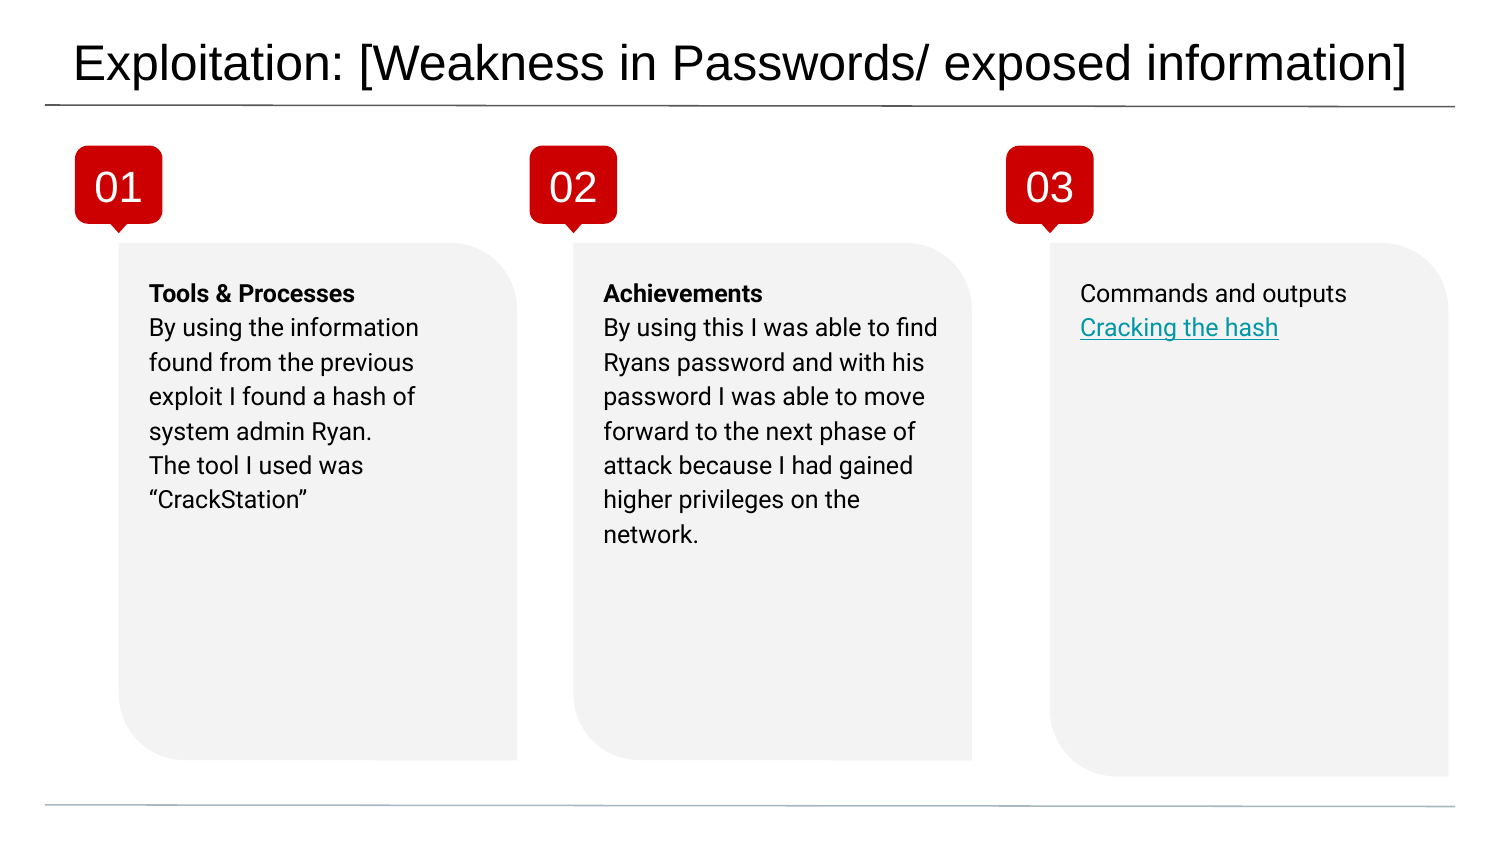

# Exploitation: [Weakness in Passwords/ exposed information]
01

02

03

Tools & Processes
By using the information found from the previous exploit I found a hash of system admin Ryan.
The tool I used was
“CrackStation”

Achievements
By using this I was able to find Ryans password and with his password I was able to move forward to the next phase of attack because I had gained higher privileges on the network.

Commands and outputs
Cracking the hash